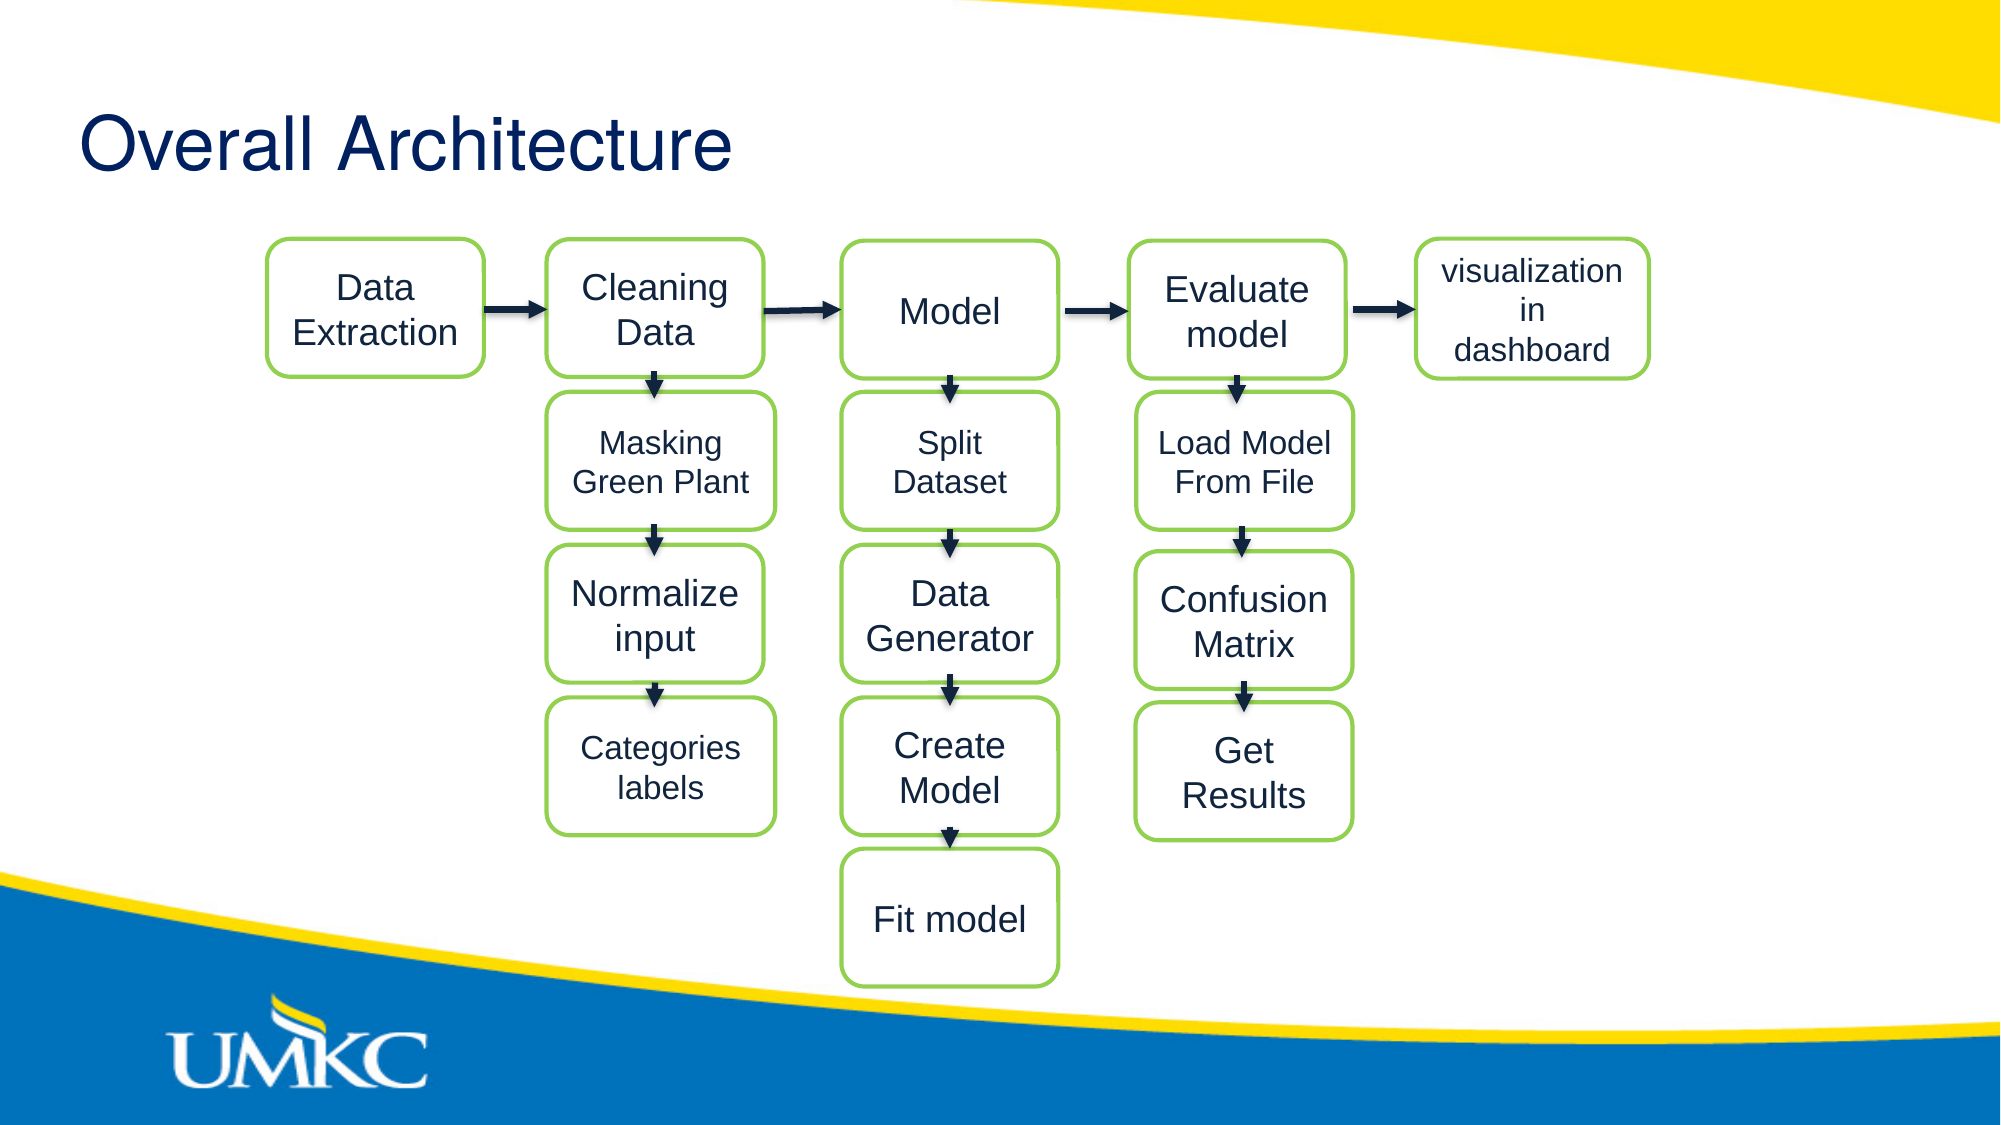

Overall Architecture
visualization in dashboard
Data Extraction
Cleaning Data
Model
Evaluate model
Masking Green Plant
Split Dataset
Load Model From File
Normalize input
Data Generator
Confusion Matrix
Categories labels
Create Model
Get Results
Fit model